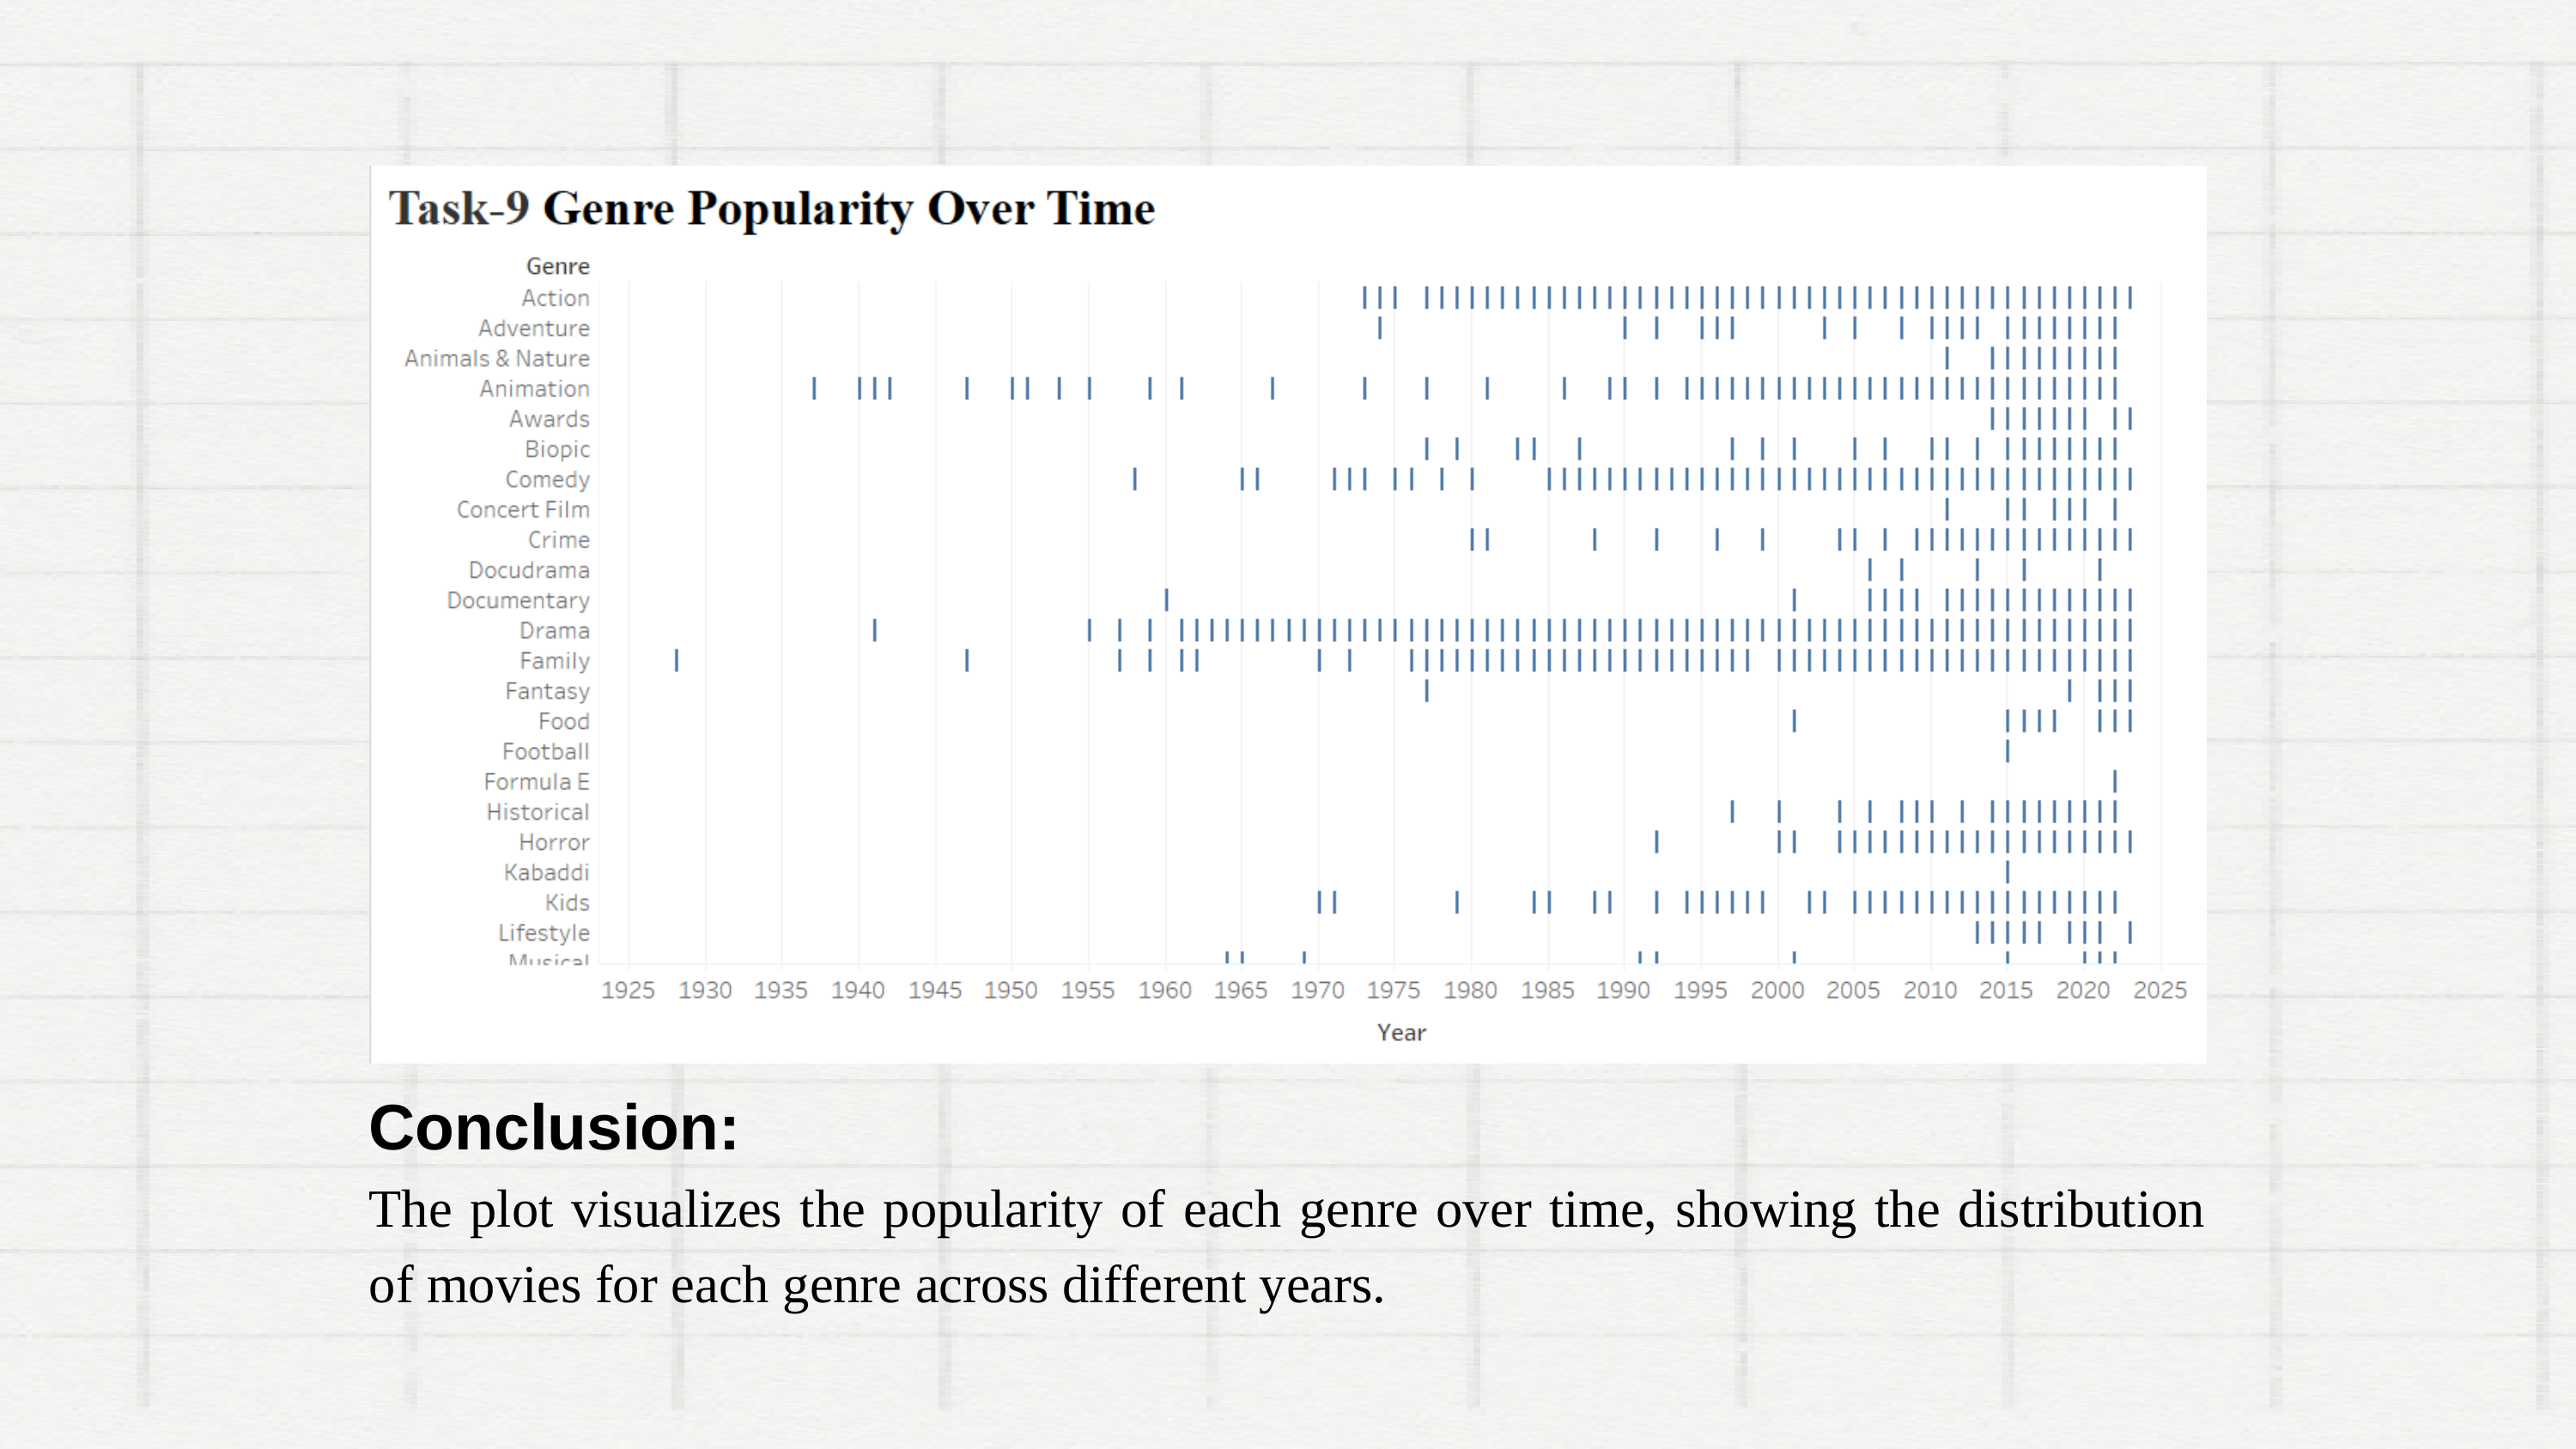

Conclusion:
The plot visualizes the popularity of each genre over time, showing the distribution of movies for each genre across different years.